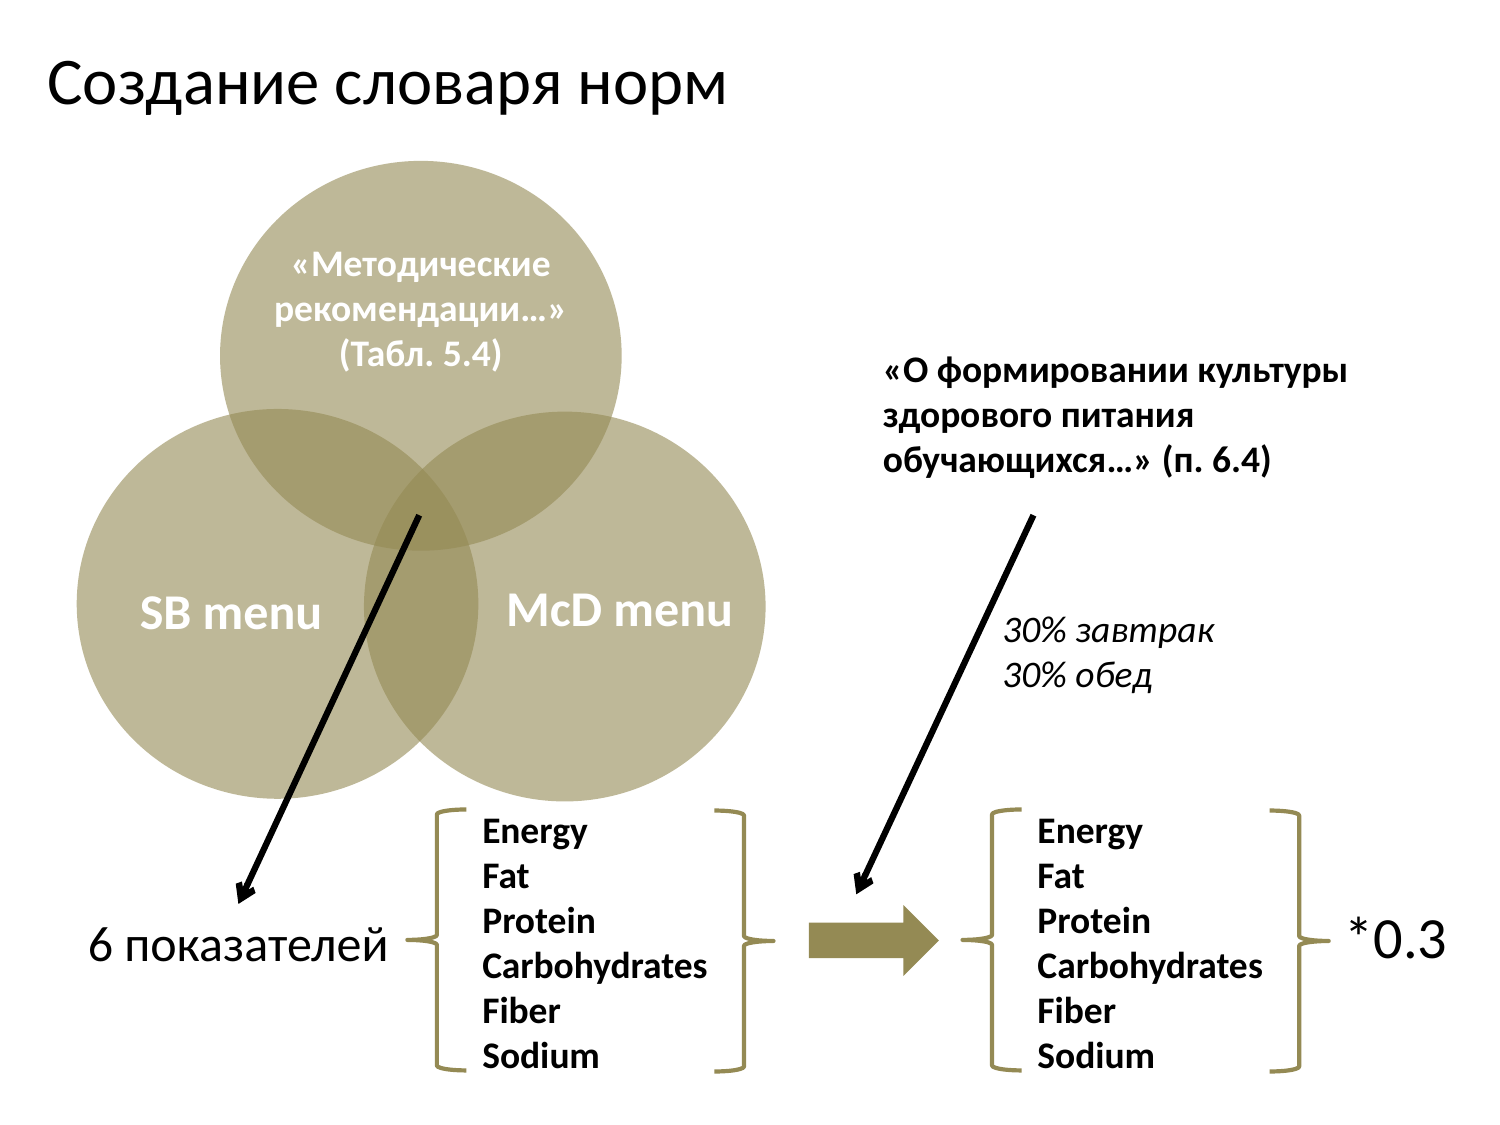

Создание словаря норм

«Методические рекомендации…»
(Табл. 5.4)

McD menu
SB menu
«О формировании культуры здорового питания обучающихся…» (п. 6.4)
30% завтрак
30% обед
Energy
Fat
Protein
Carbohydrates
Fiber
Sodium

Energy
Fat
Protein
Carbohydrates
Fiber
Sodium

*0.3
6 показателей